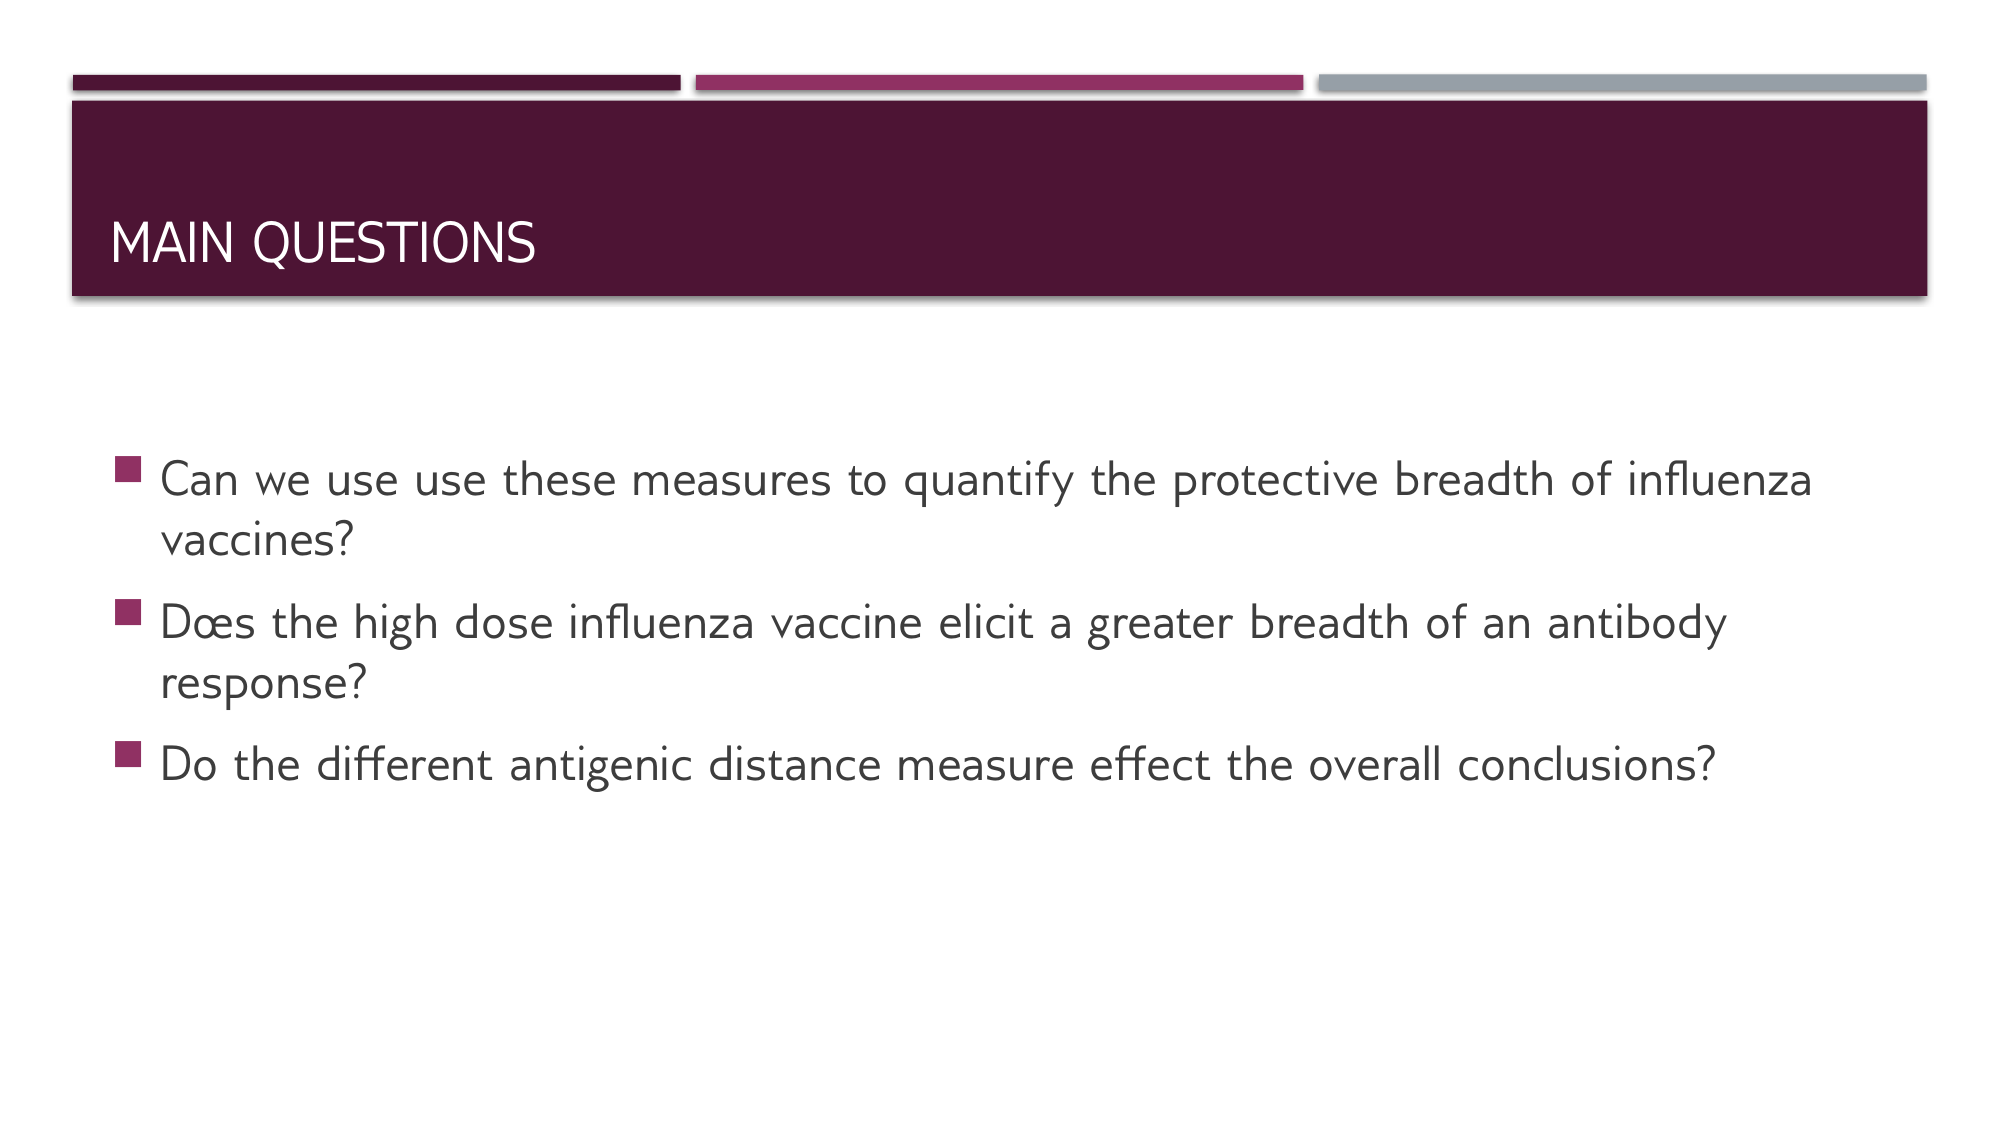

# Main questions
Can we use use these measures to quantify the protective breadth of influenza vaccines?
Does the high dose influenza vaccine elicit a greater breadth of an antibody response?
Do the different antigenic distance measure effect the overall conclusions?